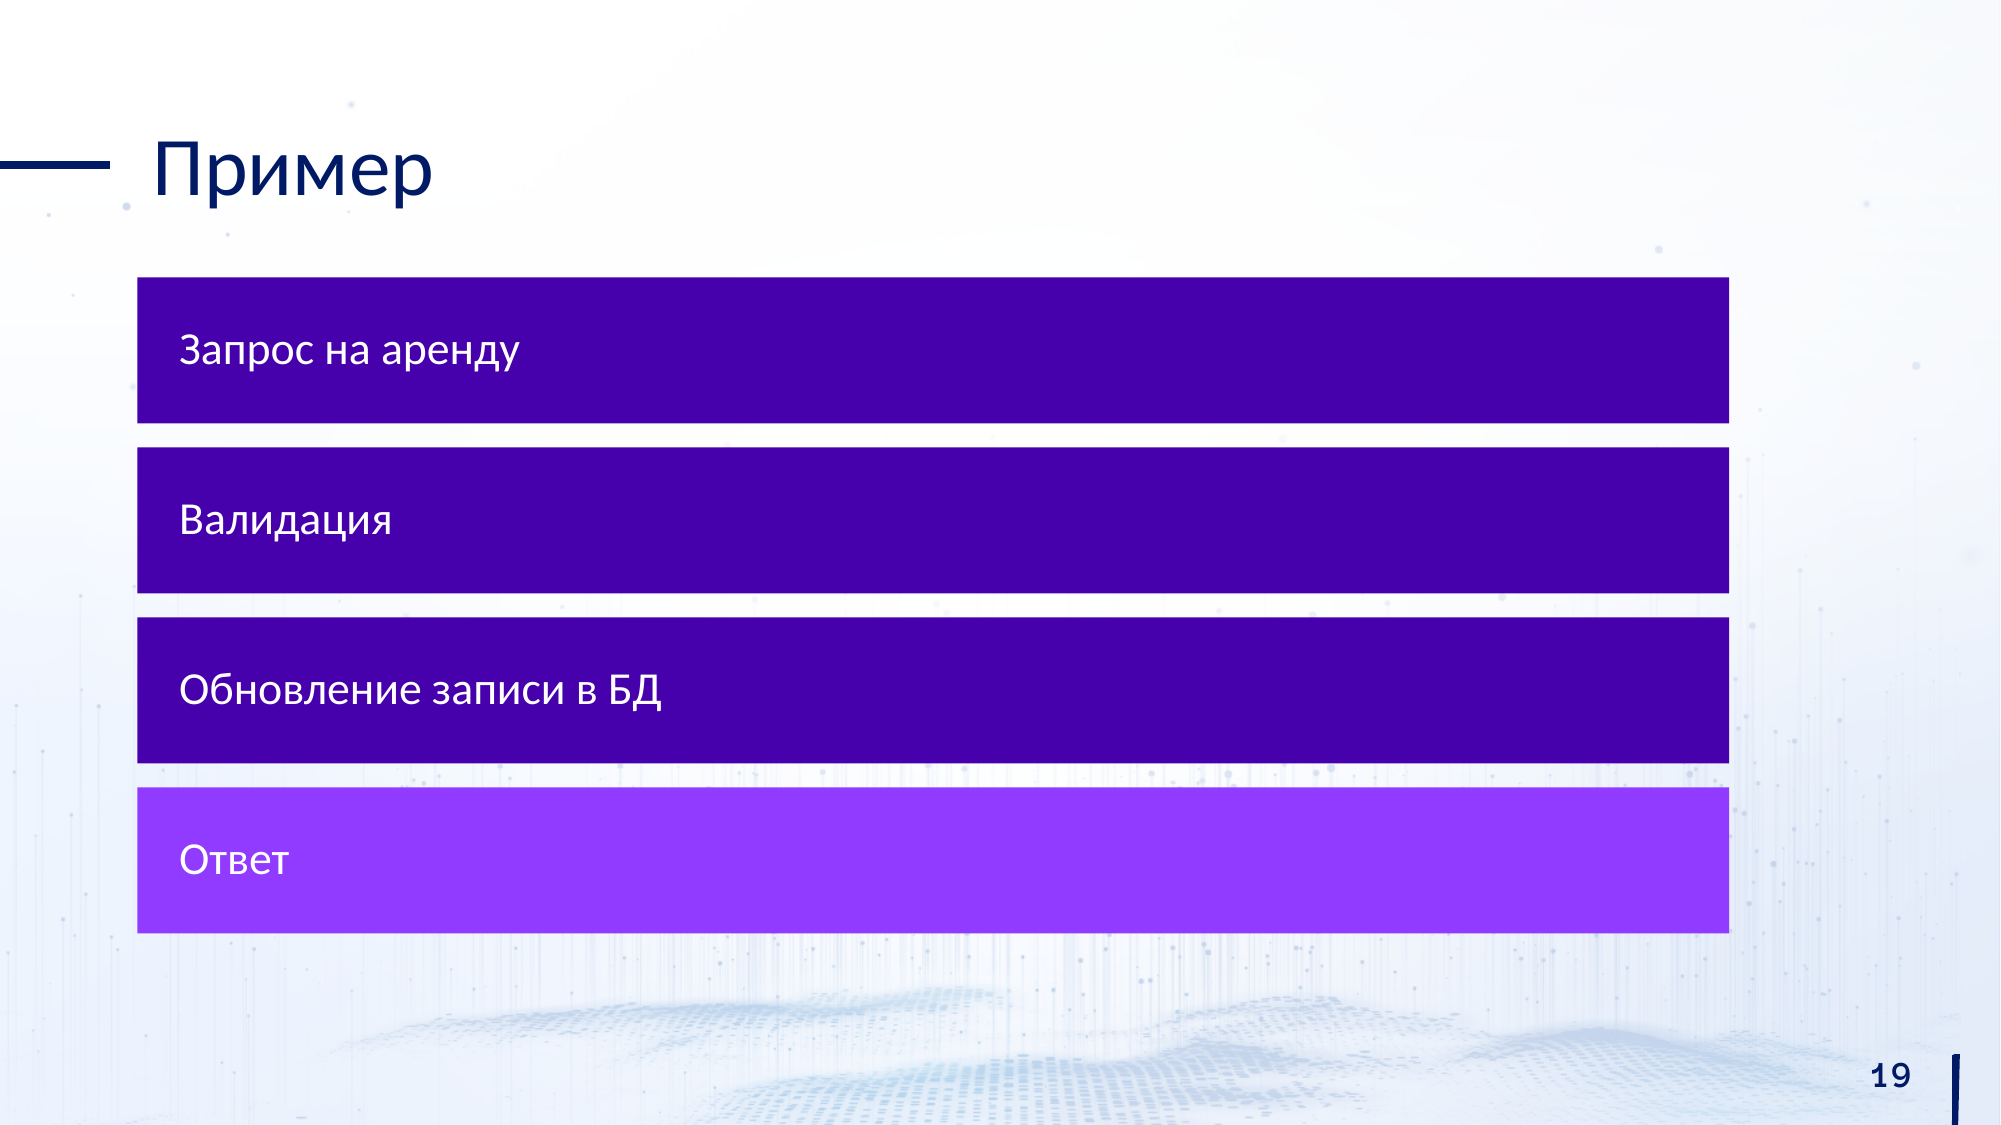

# Пример
Запрос на аренду
Валидация
Обновление записи в БД
Ответ
19